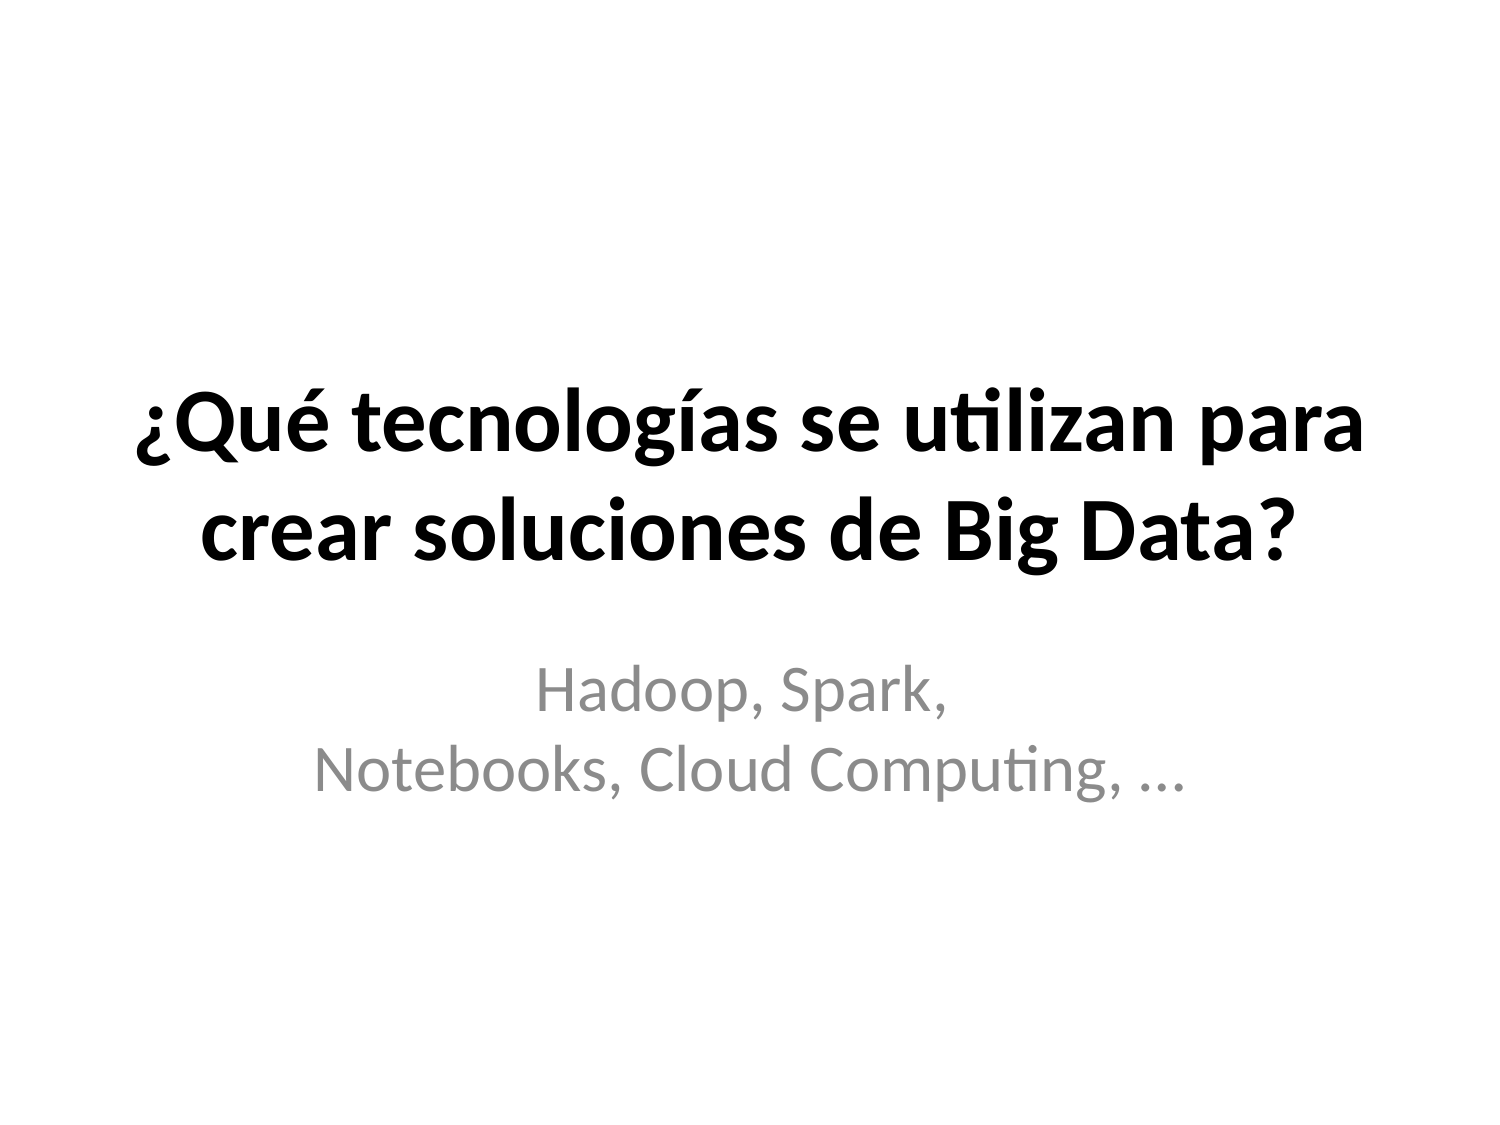

# ¿Qué tecnologías se utilizan para crear soluciones de Big Data?
Hadoop, Spark,
Notebooks, Cloud Computing, …